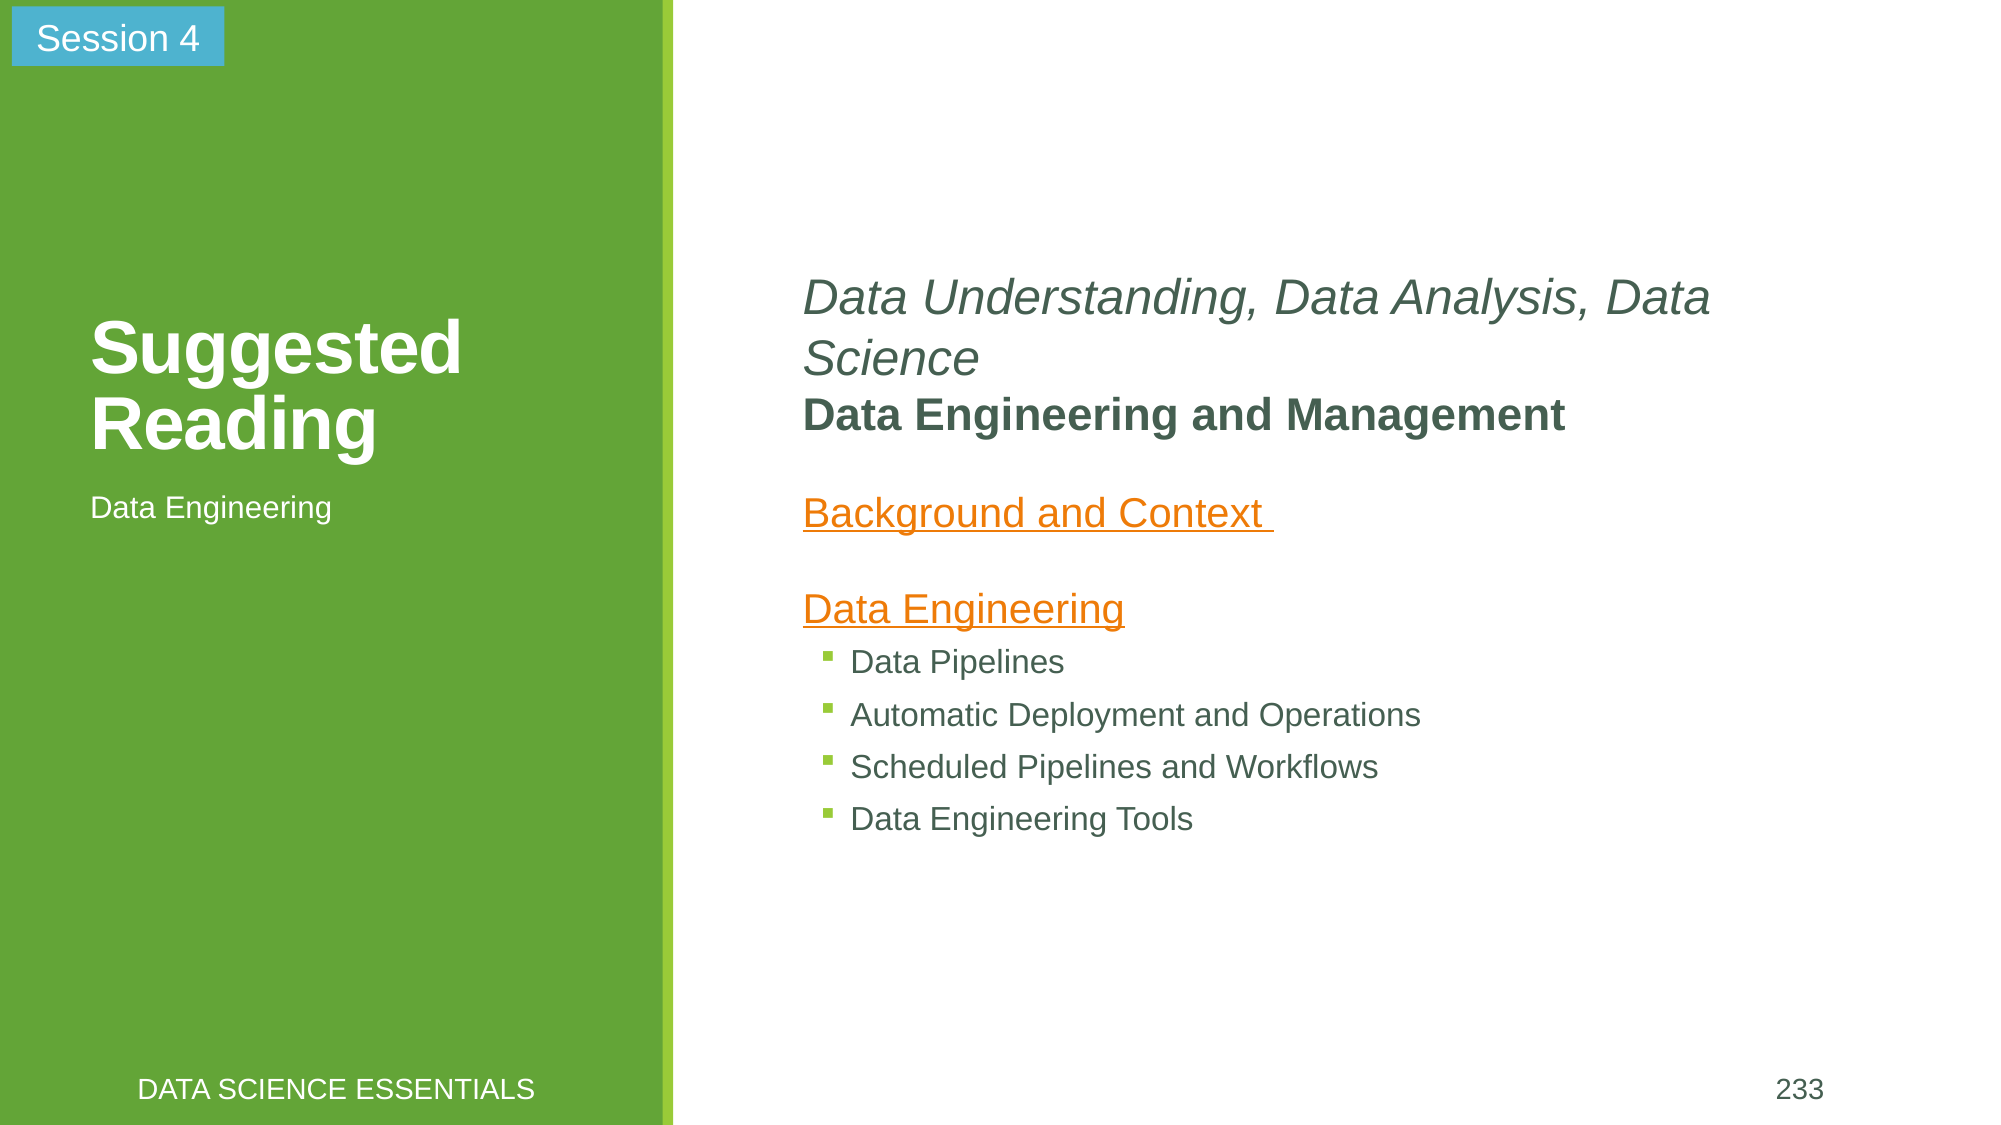

Session 4
# Suggested Reading
Data Understanding, Data Analysis, Data Science
Data Engineering and Management
Background and Context
Data Engineering
Data Pipelines
Automatic Deployment and Operations
Scheduled Pipelines and Workflows
Data Engineering Tools

Data Engineering
DATA SCIENCE ESSENTIALS
233